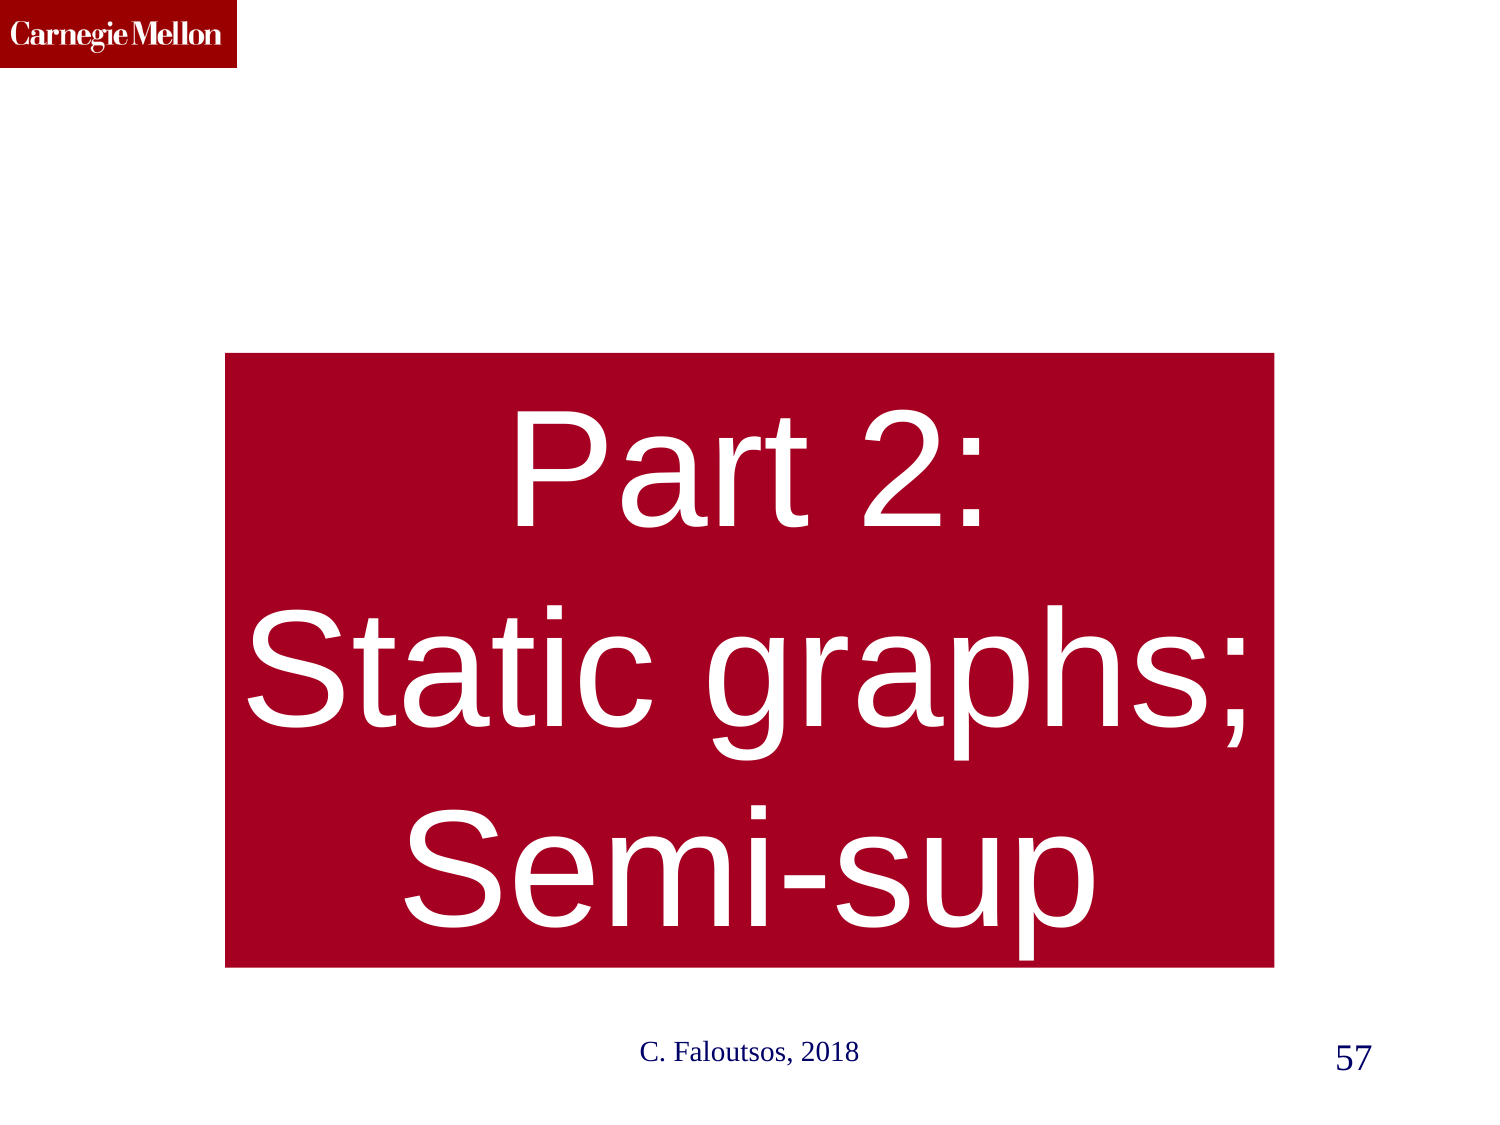

#

Part 2:
Static graphs;
Semi-sup
C. Faloutsos, 2018
57